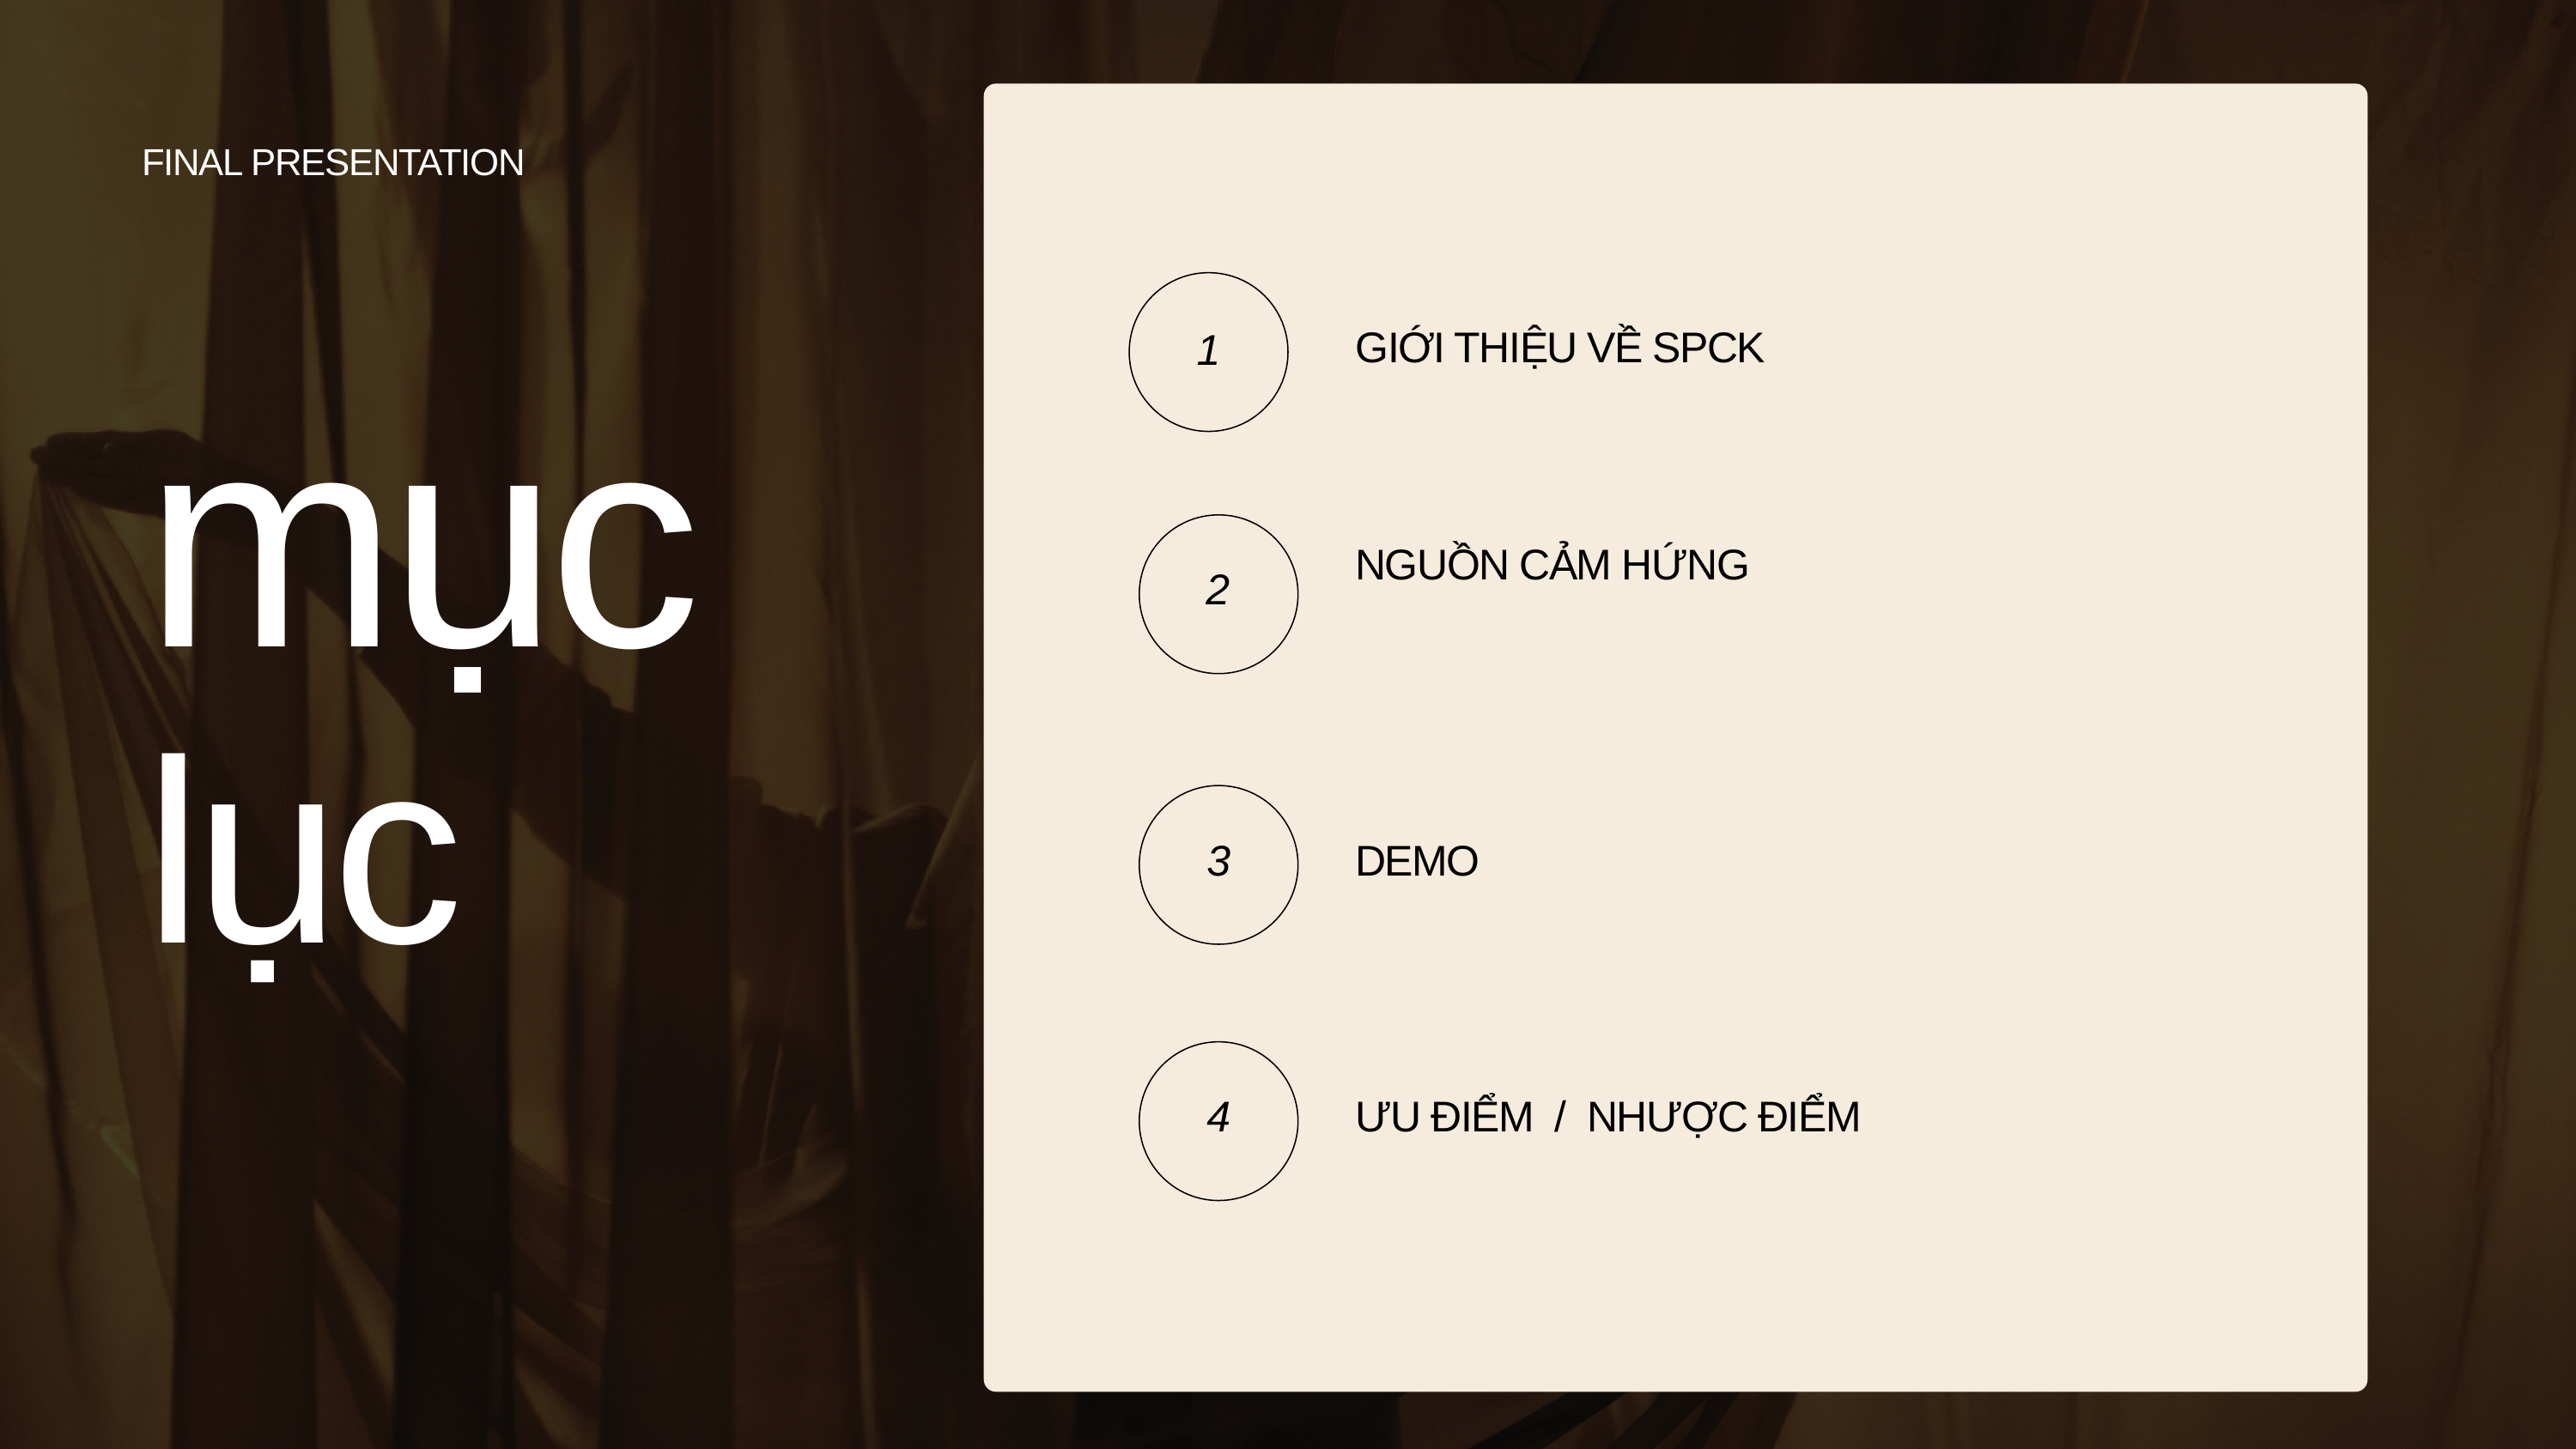

FINAL PRESENTATION

GIỚI THIỆU VỀ SPCK
1
mục
lục

NGUỒN CẢM HỨNG
2

3
DEMO

4
ƯU ĐIỂM  /  NHƯỢC ĐIỂM